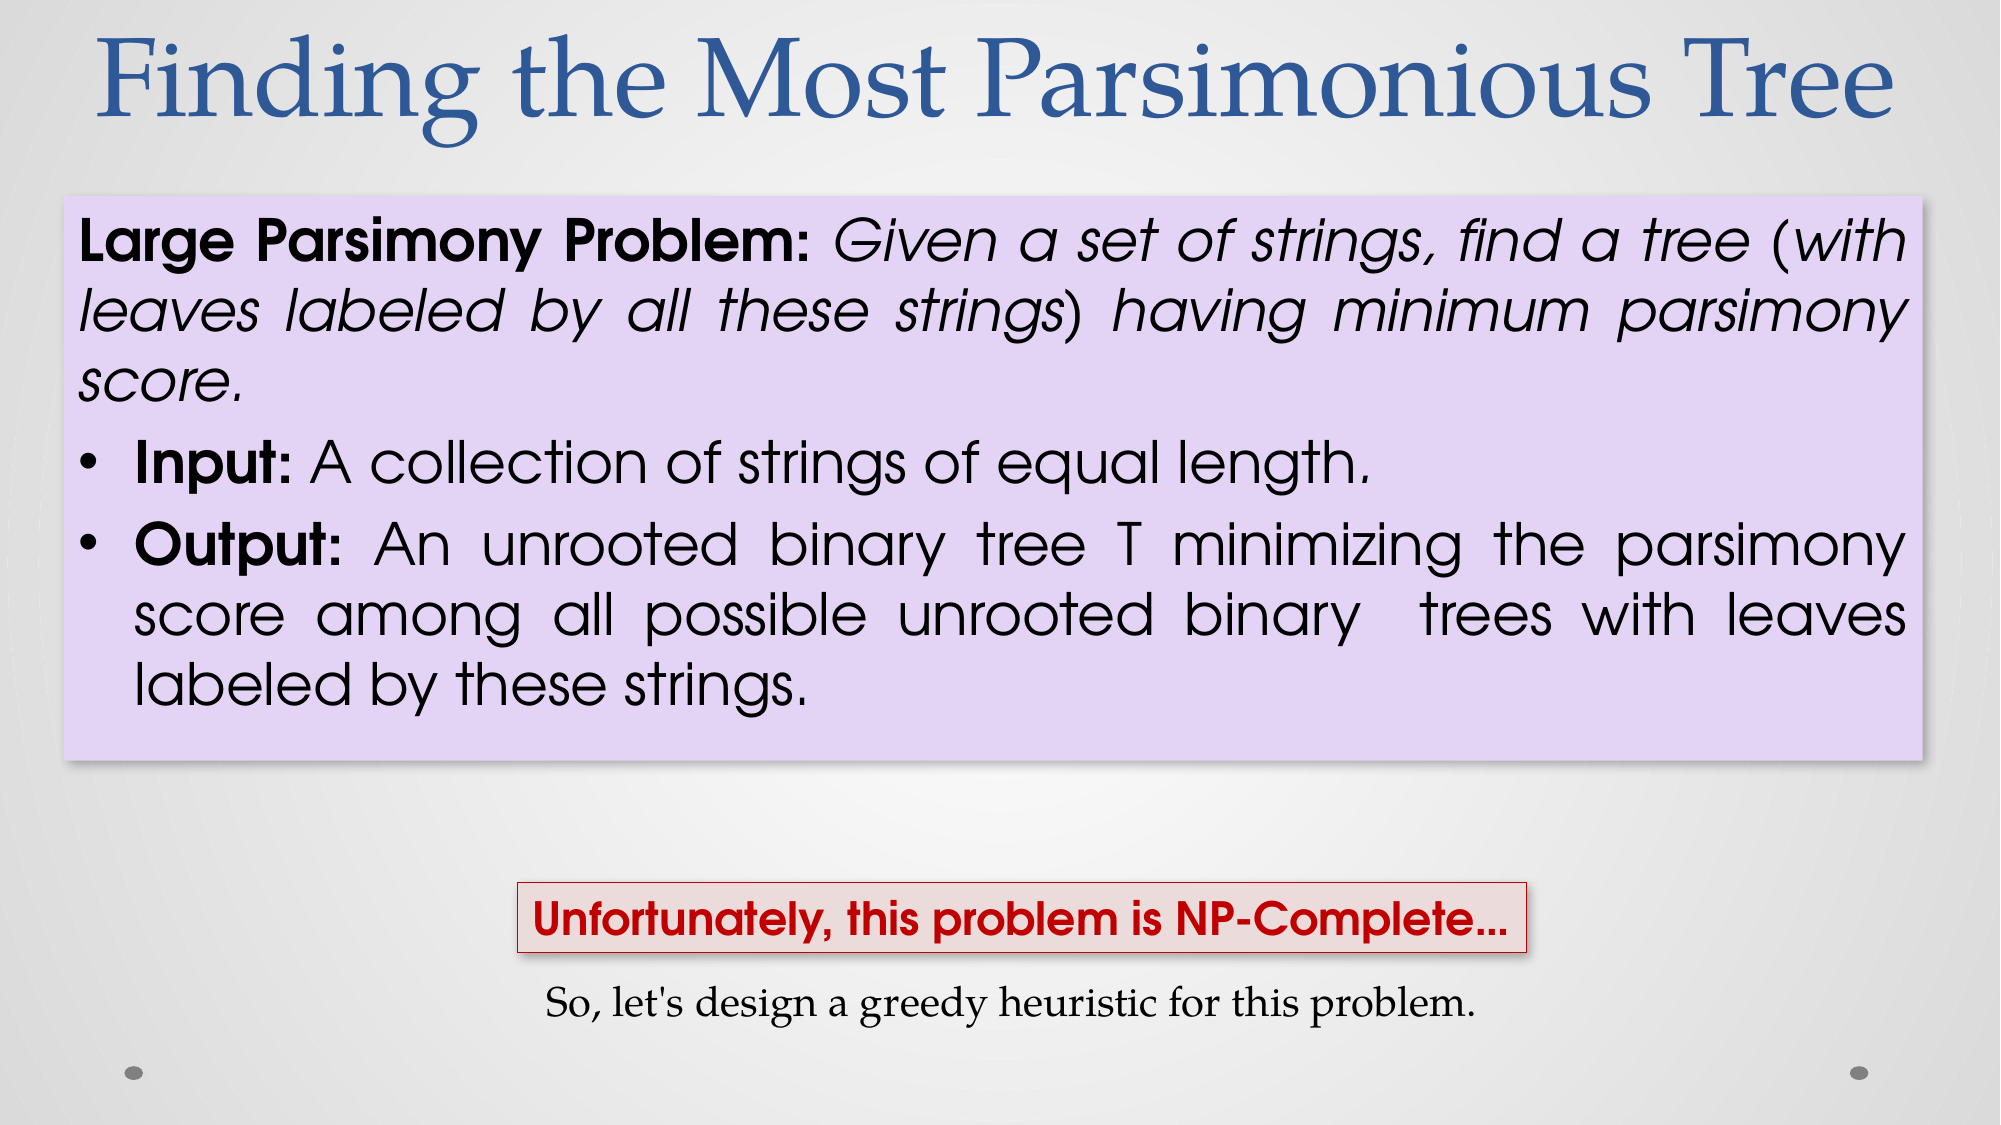

# Finding the Most Parsimonious Tree
Large Parsimony Problem: Given a set of strings, find a tree (with leaves labeled by all these strings) having minimum parsimony score.
Input: A collection of strings of equal length.
Output: An unrooted binary tree T minimizing the parsimony score among all possible unrooted binary  trees with leaves labeled by these strings.

Unfortunately, this problem is NP-Complete…
So, let's design a greedy heuristic for this problem.